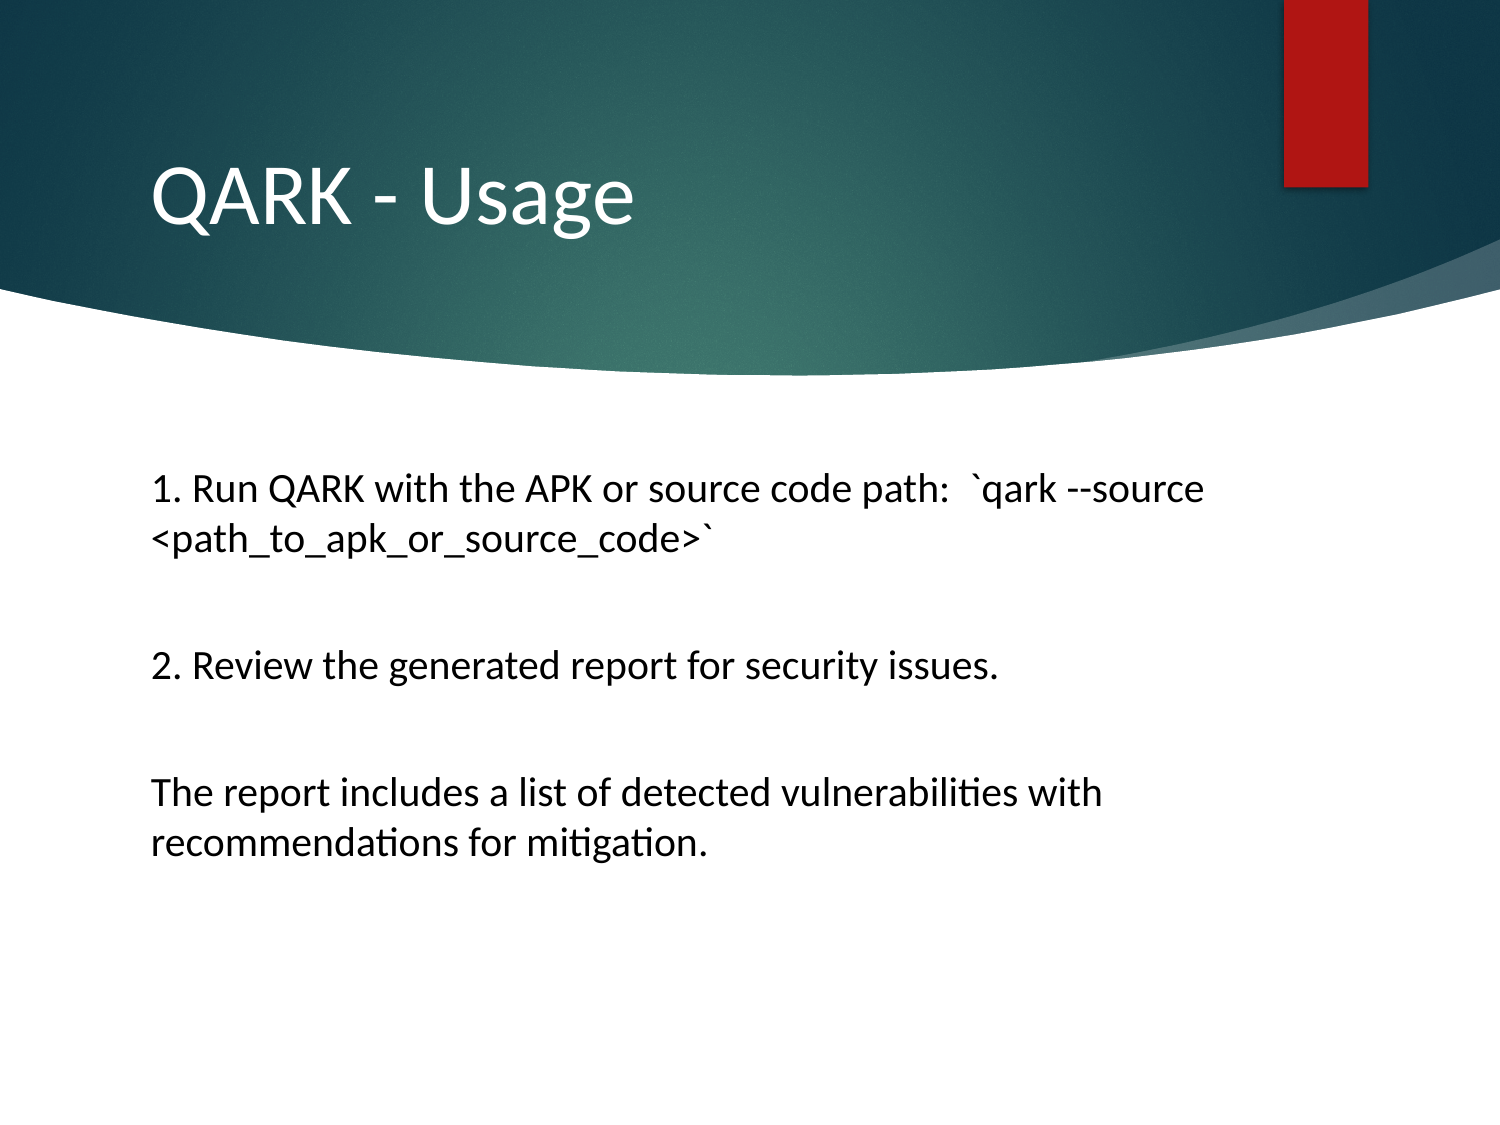

# QARK - Usage

1. Run QARK with the APK or source code path:  `qark --source <path_to_apk_or_source_code>`

2. Review the generated report for security issues.

The report includes a list of detected vulnerabilities with recommendations for mitigation.